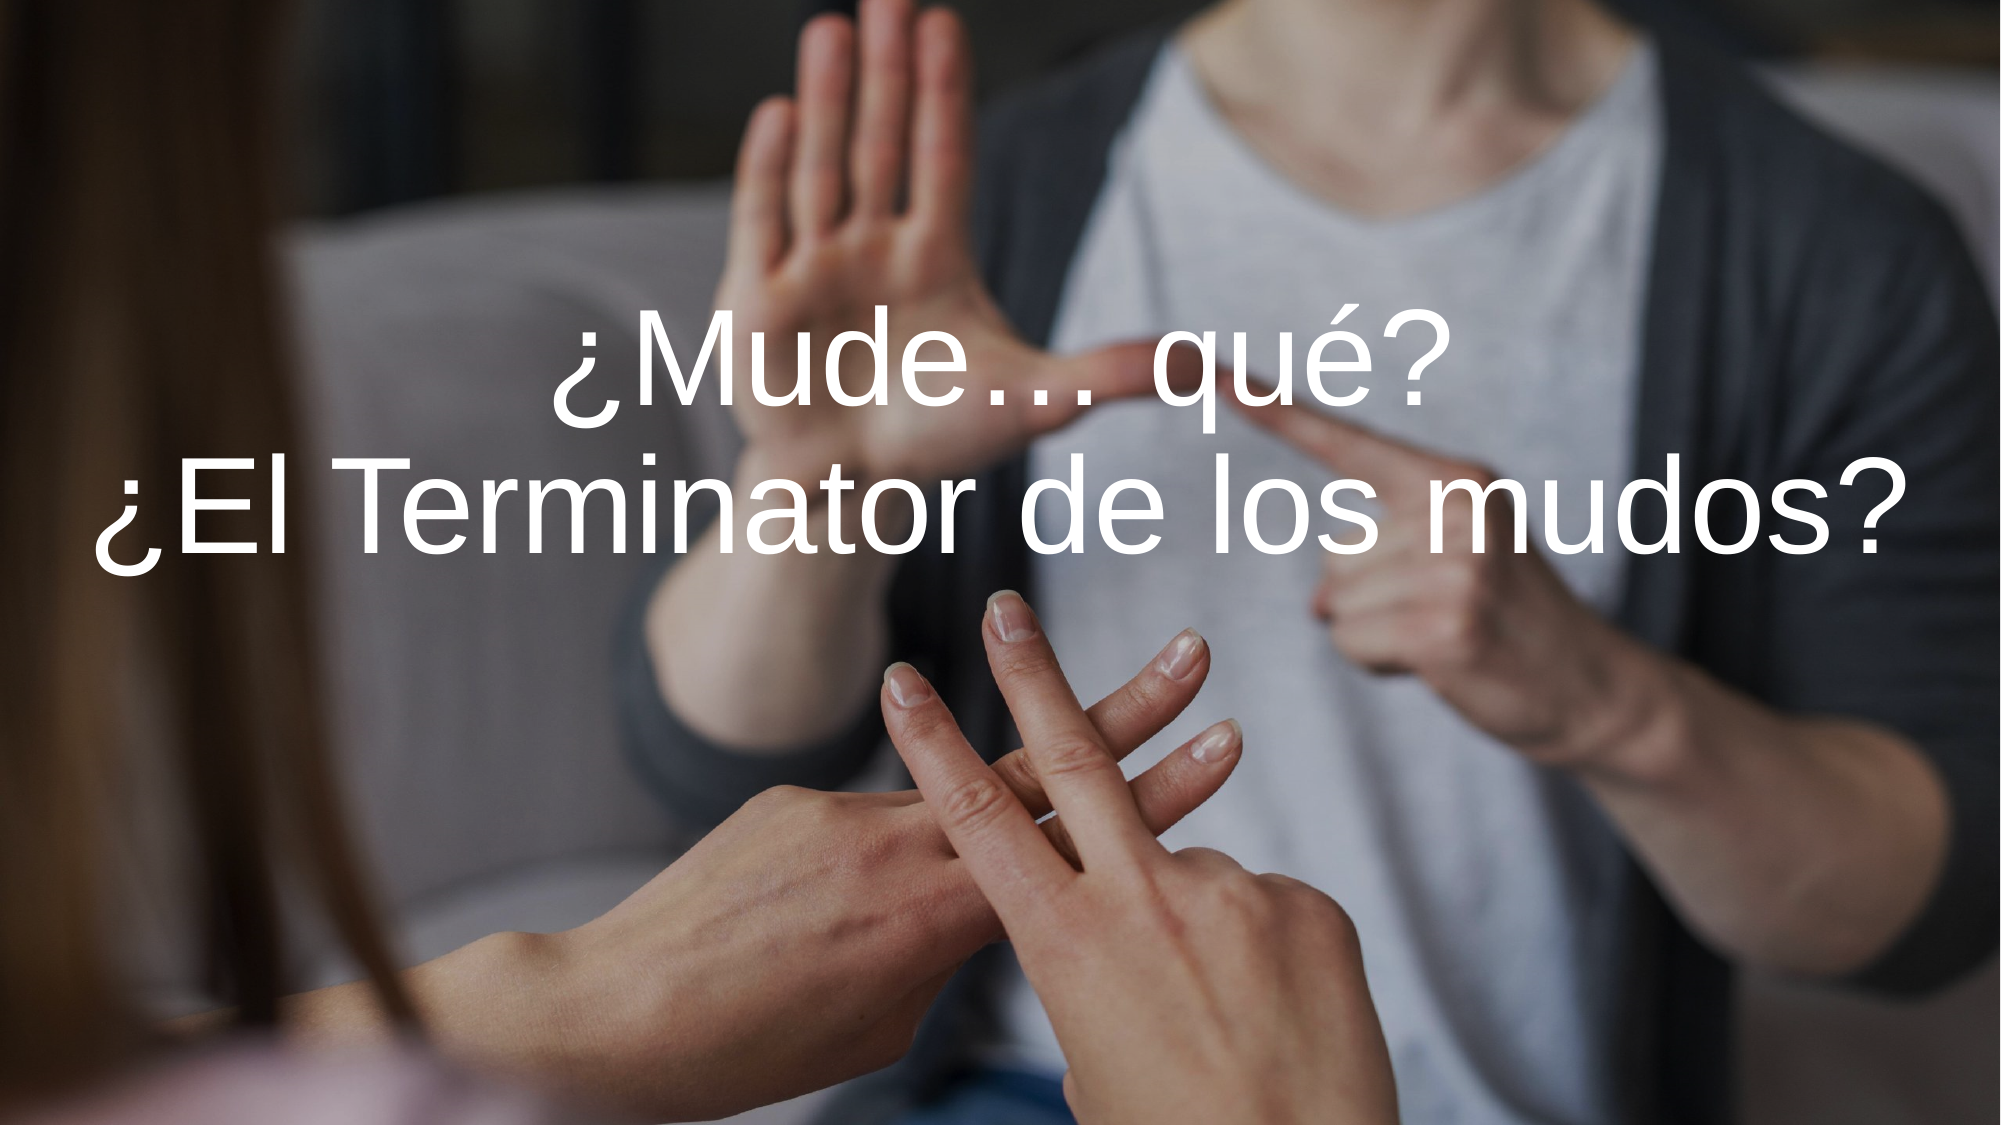

# ¿Mude… qué? ¿El Terminator de los mudos?